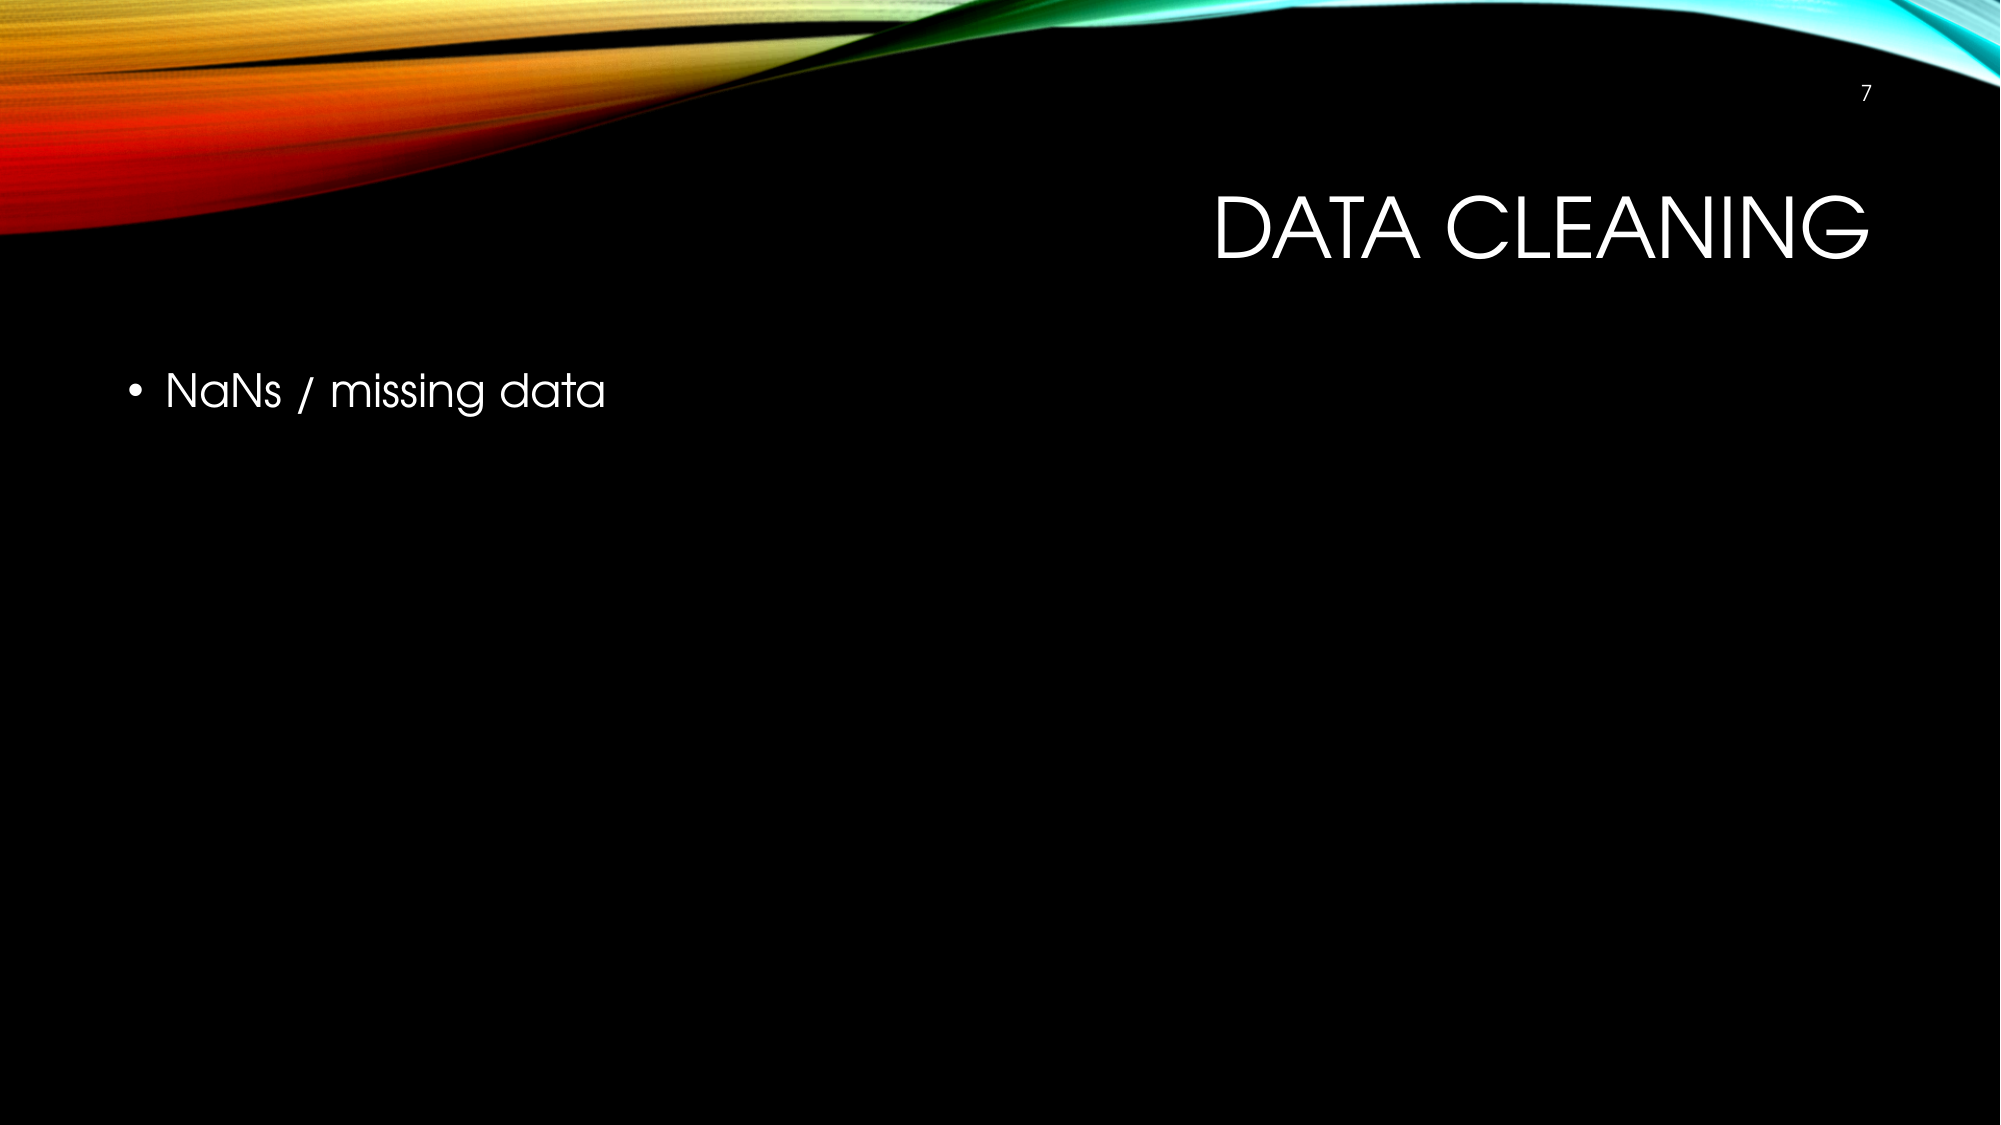

7
# Data cleaning
NaNs / missing data